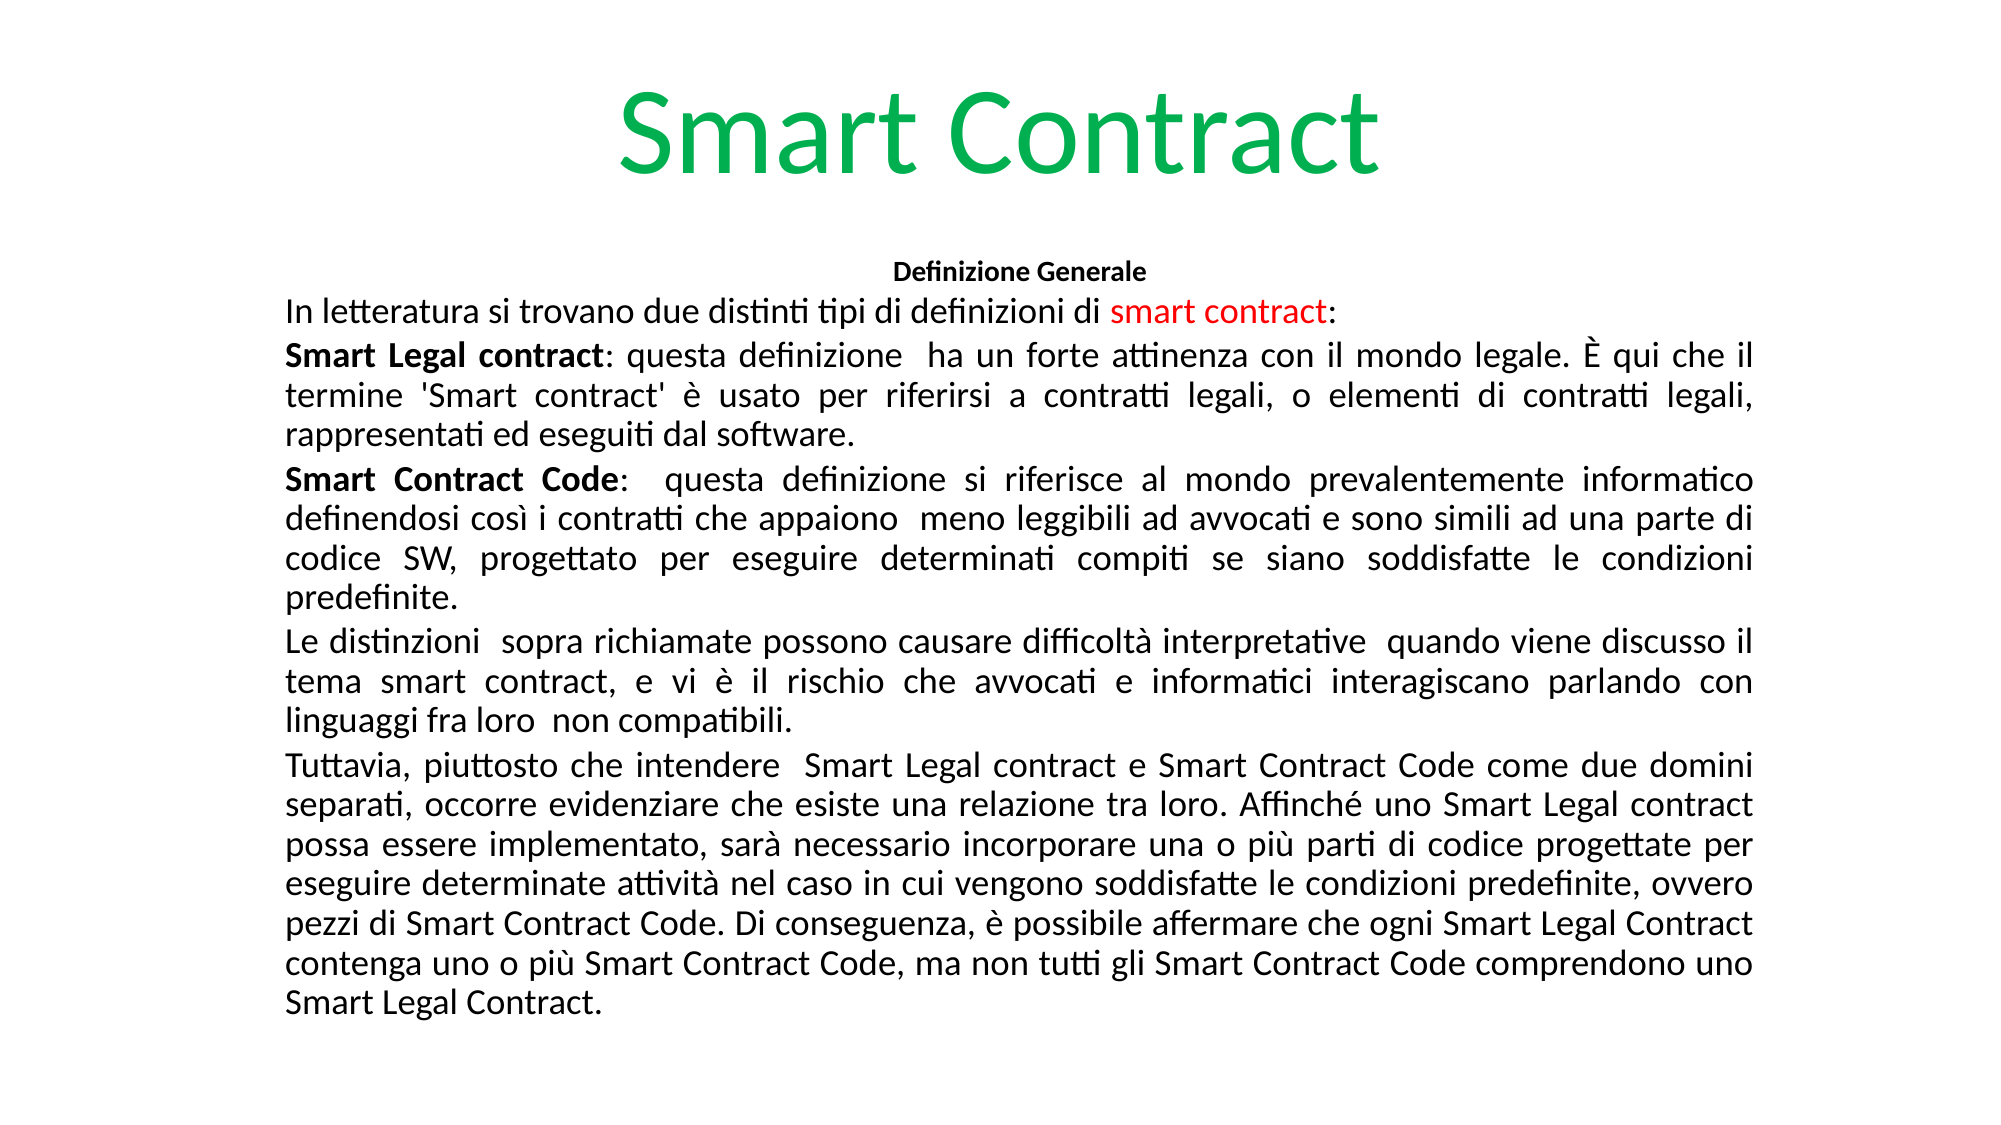

# Smart Contract
Definizione Generale
In letteratura si trovano due distinti tipi di definizioni di smart contract:
Smart Legal contract: questa definizione  ha un forte attinenza con il mondo legale. È qui che il termine 'Smart contract' è usato per riferirsi a contratti legali, o elementi di contratti legali, rappresentati ed eseguiti dal software.
Smart Contract Code:  questa definizione si riferisce al mondo prevalentemente informatico definendosi così i contratti che appaiono  meno leggibili ad avvocati e sono simili ad una parte di codice SW, progettato per eseguire determinati compiti se siano soddisfatte le condizioni predefinite.
Le distinzioni  sopra richiamate possono causare difficoltà interpretative  quando viene discusso il tema smart contract, e vi è il rischio che avvocati e informatici interagiscano parlando con linguaggi fra loro  non compatibili.
Tuttavia, piuttosto che intendere  Smart Legal contract e Smart Contract Code come due domini separati, occorre evidenziare che esiste una relazione tra loro. Affinché uno Smart Legal contract possa essere implementato, sarà necessario incorporare una o più parti di codice progettate per eseguire determinate attività nel caso in cui vengono soddisfatte le condizioni predefinite, ovvero pezzi di Smart Contract Code. Di conseguenza, è possibile affermare che ogni Smart Legal Contract contenga uno o più Smart Contract Code, ma non tutti gli Smart Contract Code comprendono uno Smart Legal Contract.